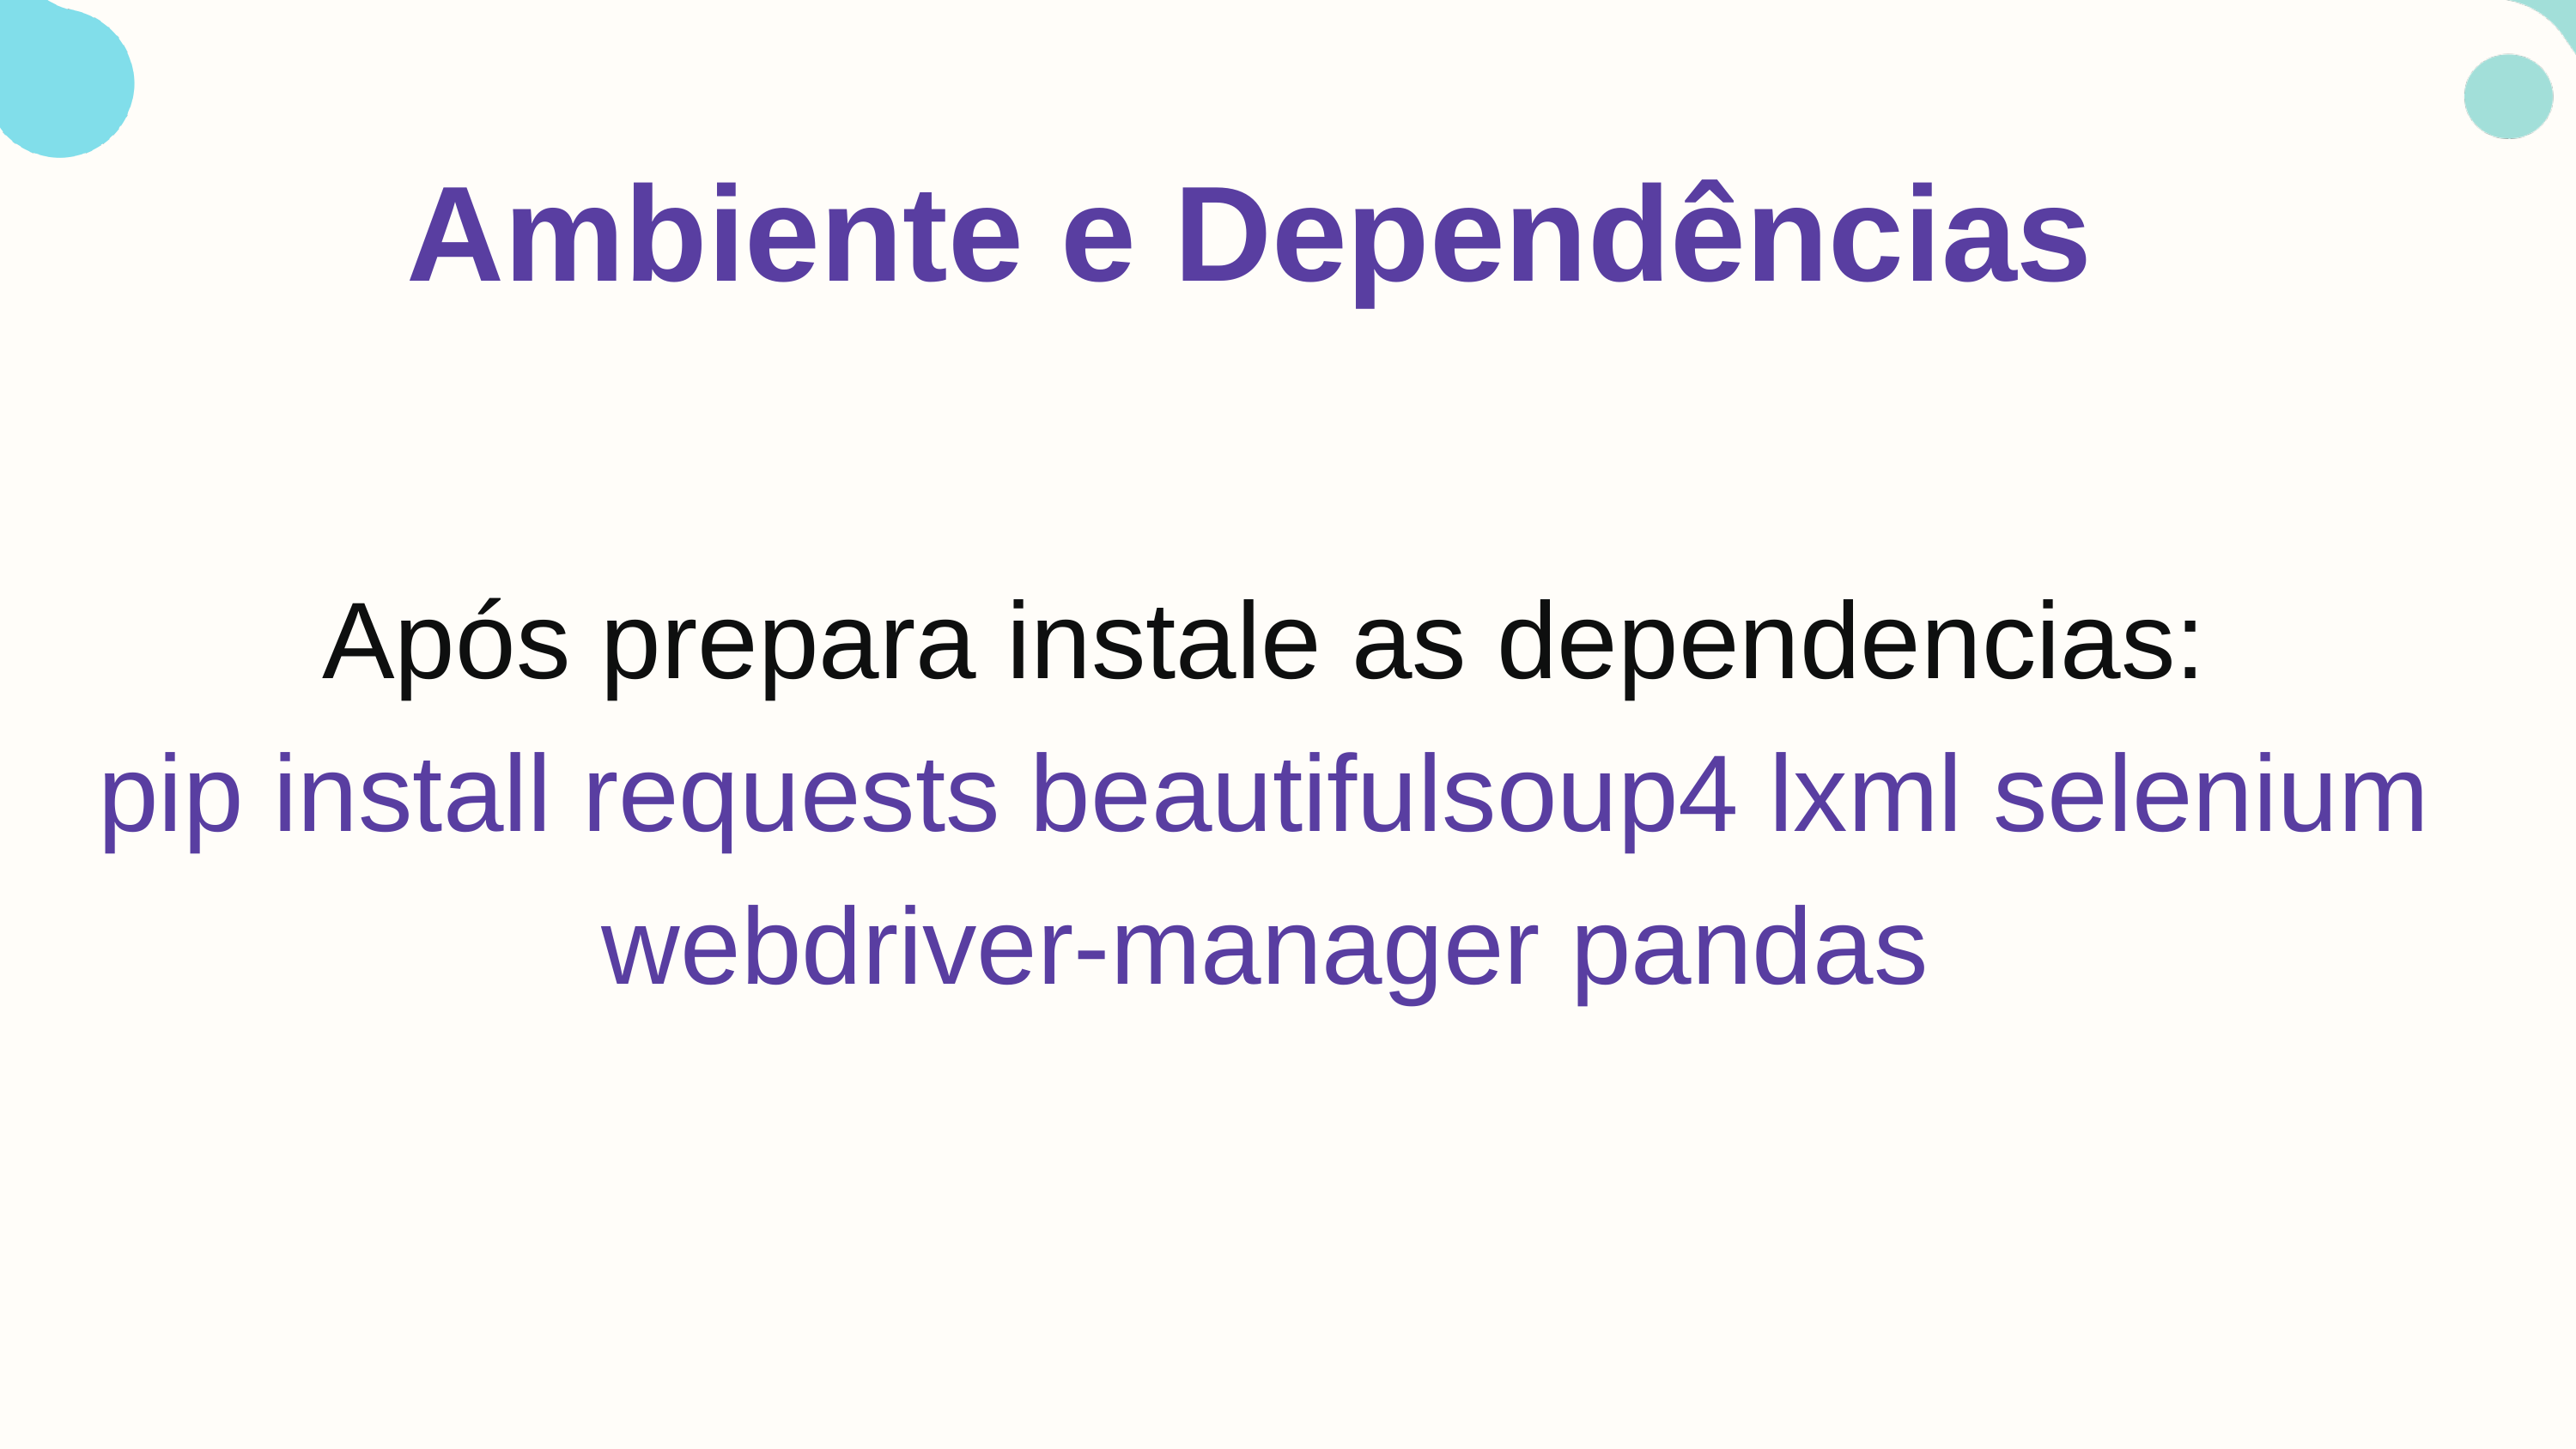

Ambiente e Dependências
Após prepara instale as dependencias:
pip install requests beautifulsoup4 lxml selenium webdriver-manager pandas